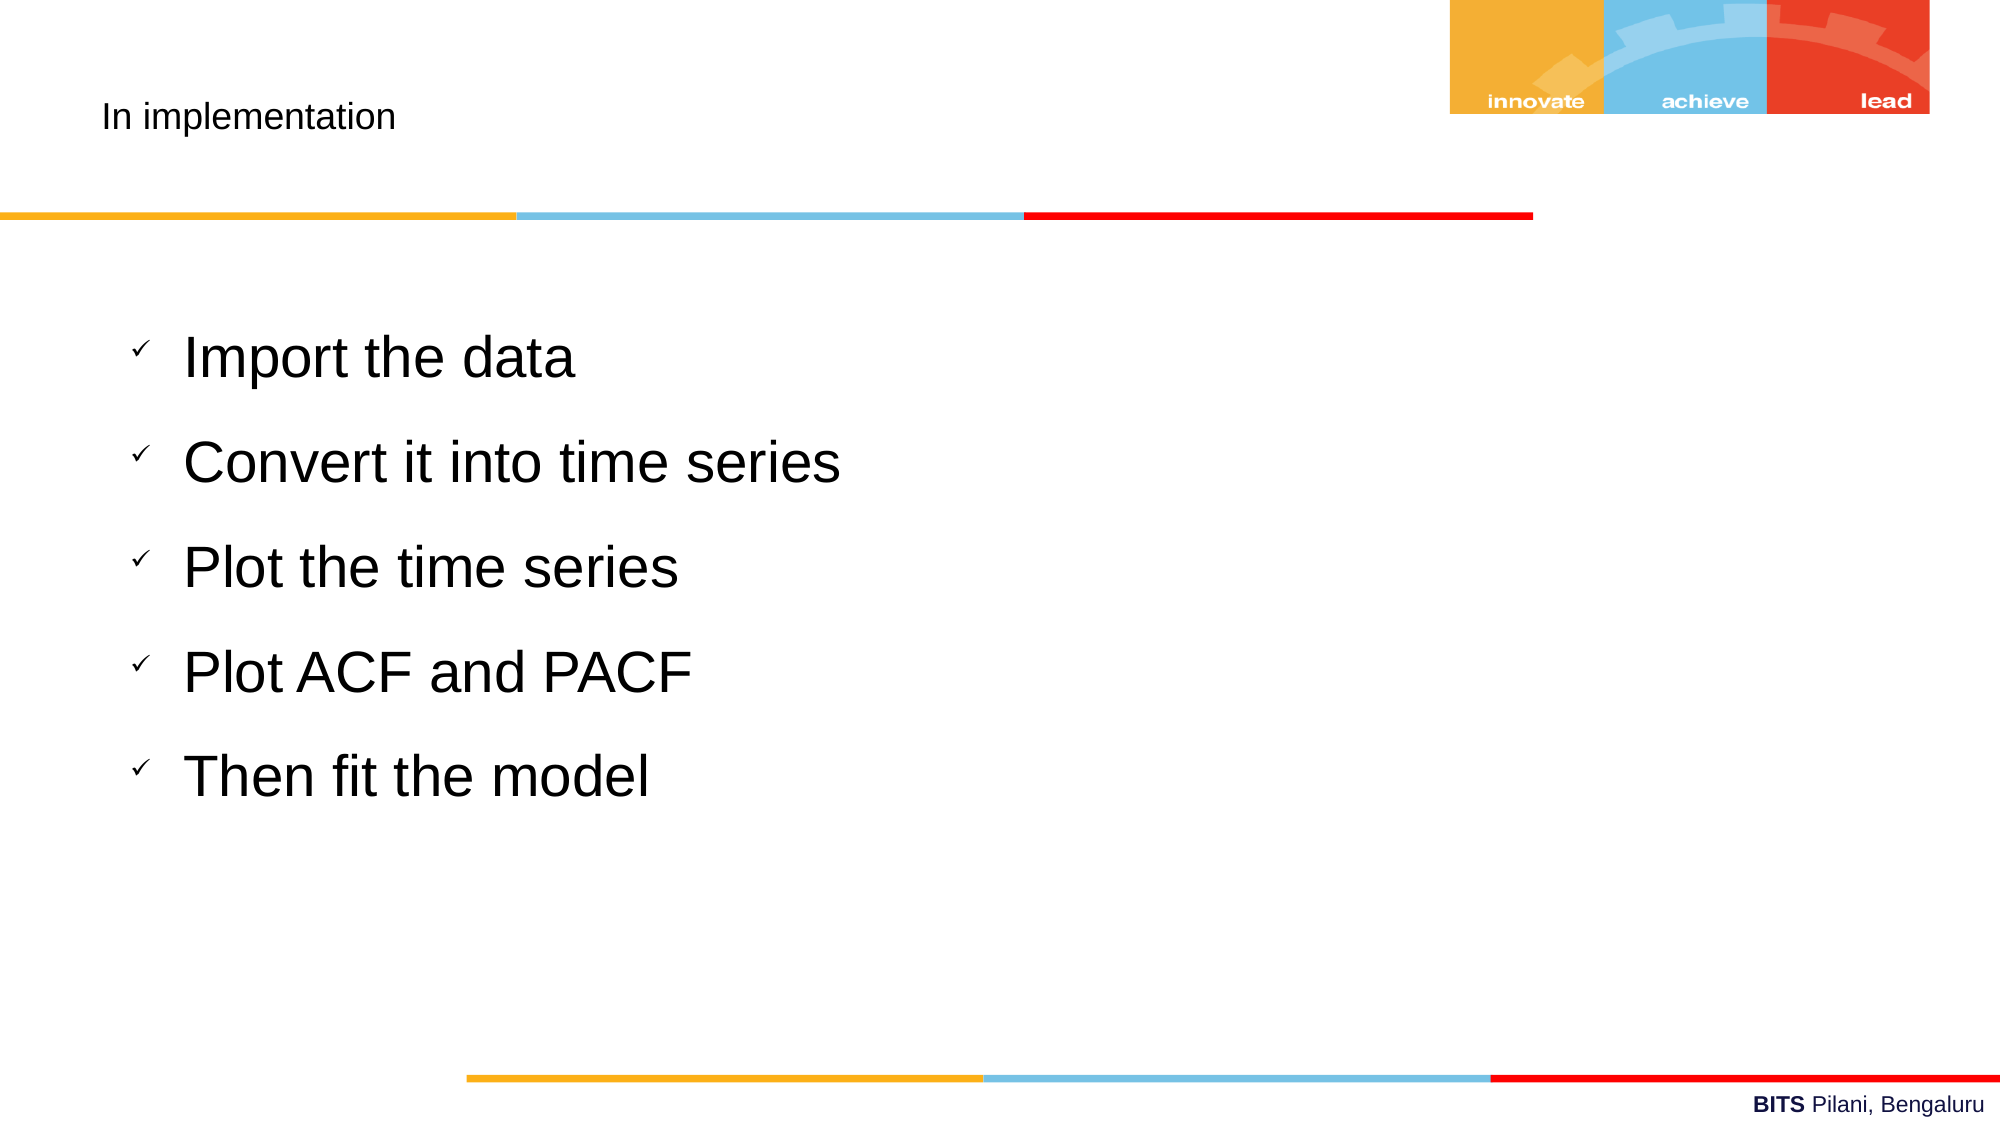

In implementation
Import the data
Convert it into time series
Plot the time series
Plot ACF and PACF
Then fit the model